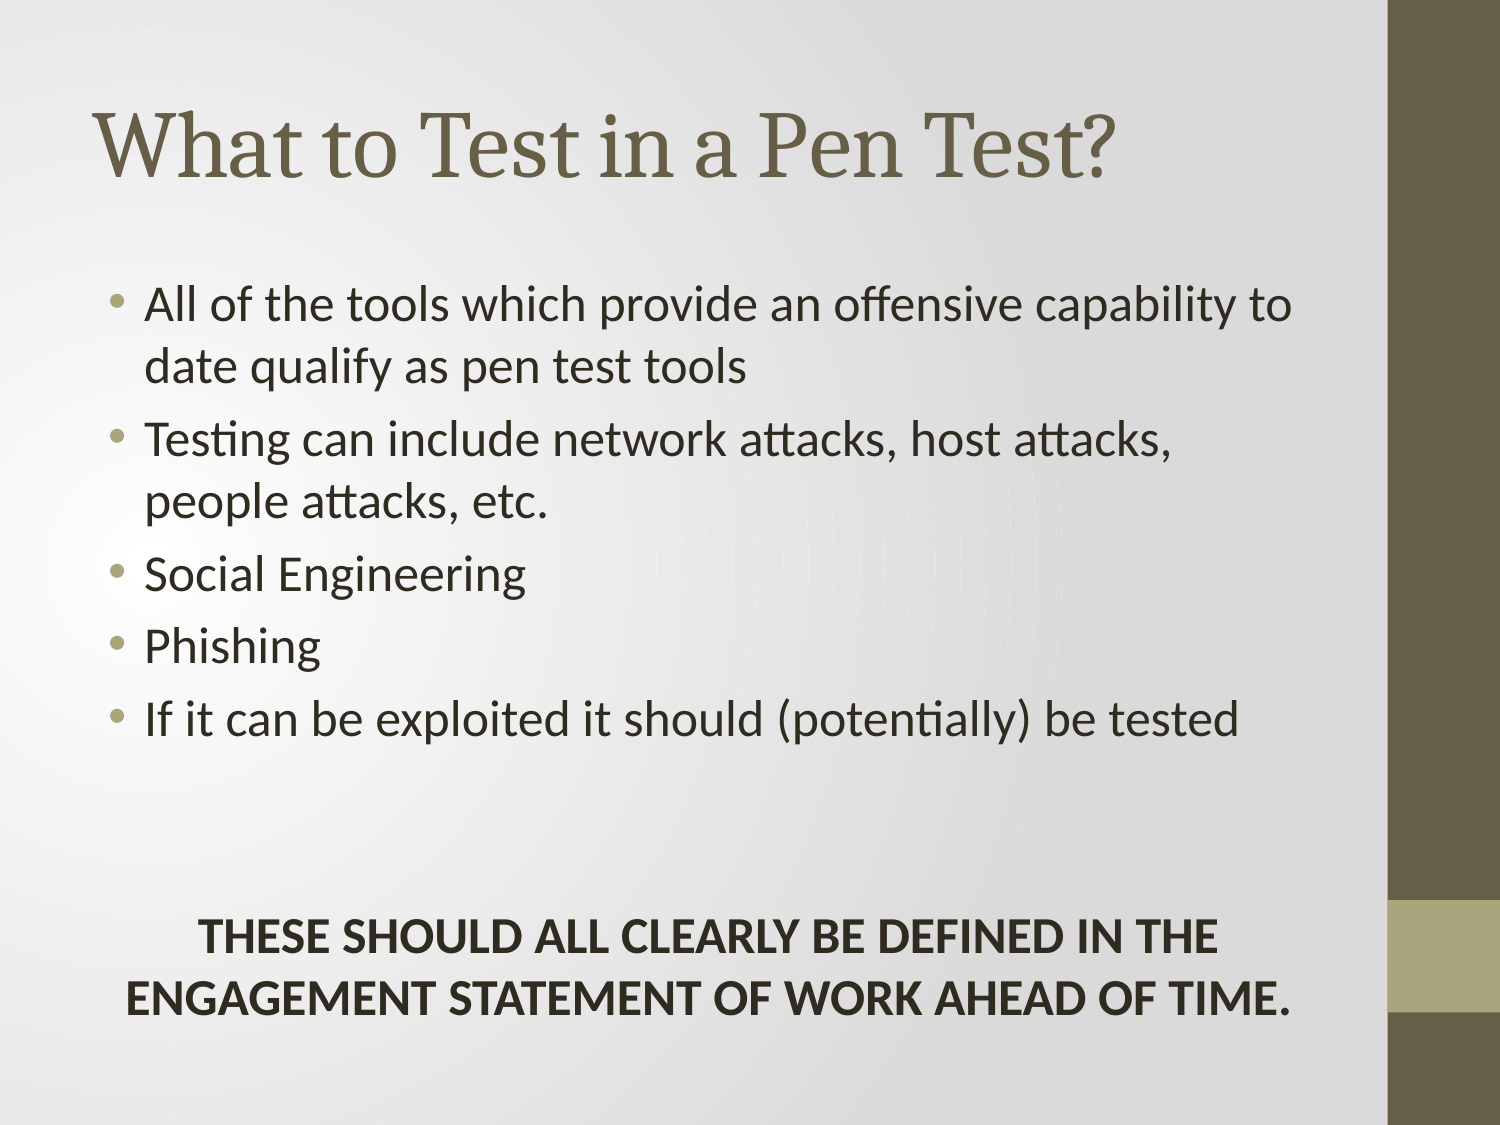

# What to Test in a Pen Test?
All of the tools which provide an offensive capability to date qualify as pen test tools
Testing can include network attacks, host attacks, people attacks, etc.
Social Engineering
Phishing
If it can be exploited it should (potentially) be tested

THESE SHOULD ALL CLEARLY BE DEFINED IN THE ENGAGEMENT STATEMENT OF WORK AHEAD OF TIME.